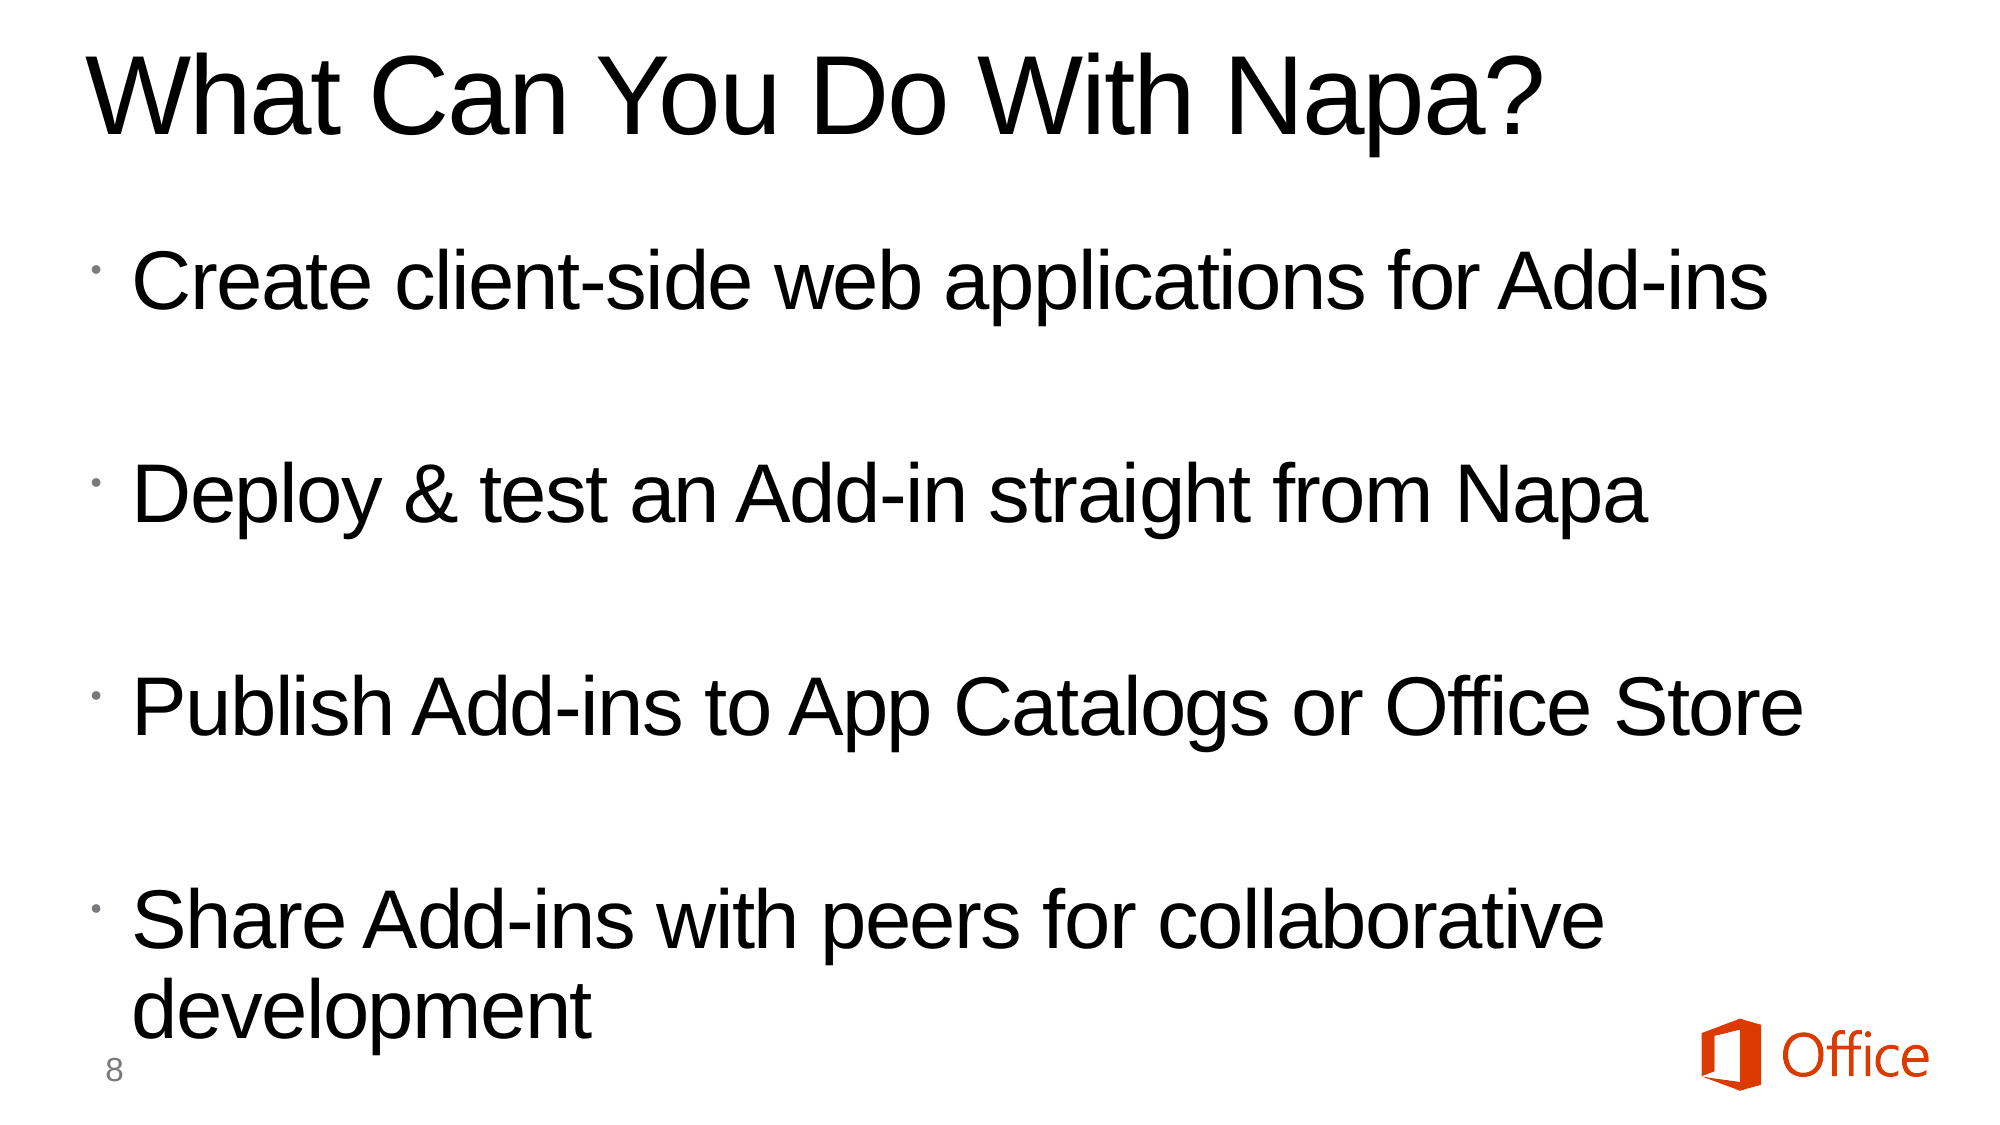

# What Can You Do With Napa?
Create client-side web applications for Add-ins

Deploy & test an Add-in straight from Napa

Publish Add-ins to App Catalogs or Office Store

Share Add-ins with peers for collaborative development

8